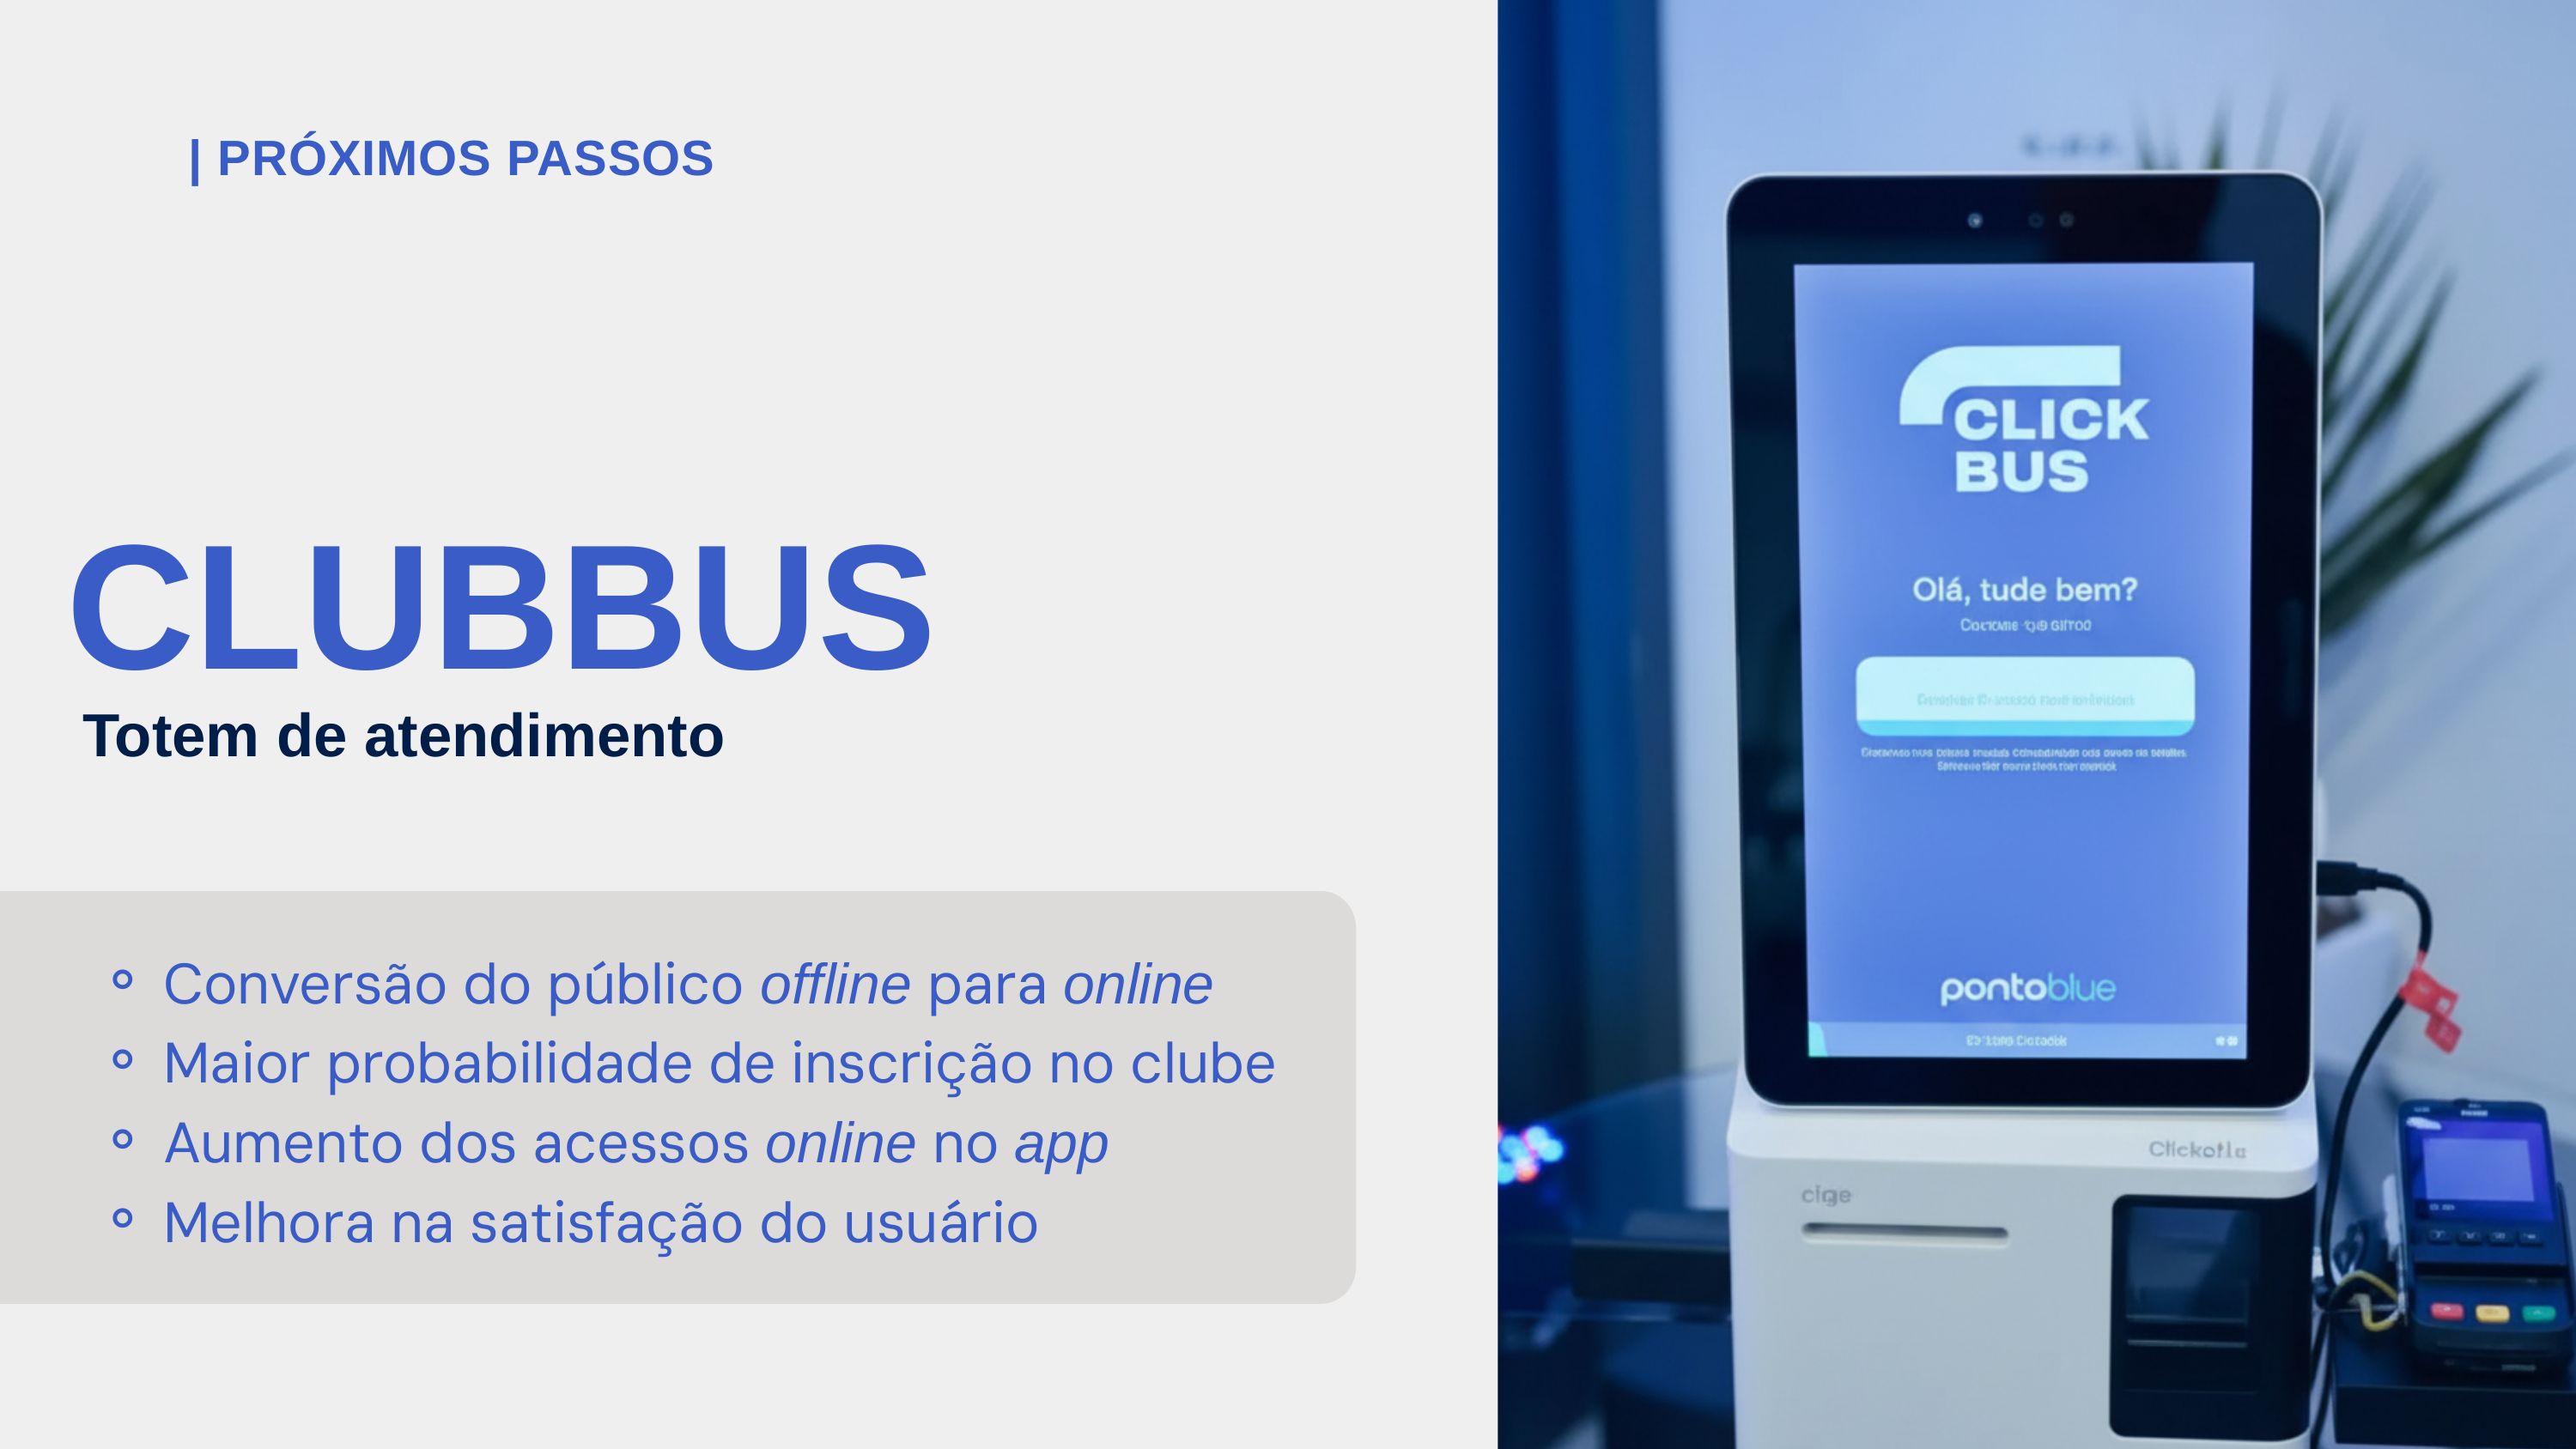

| PRÓXIMOS PASSOS

CLUBBUS
Totem de atendimento
Conversão do público offline para online
Maior probabilidade de inscrição no clube
Aumento dos acessos online no app
Melhora na satisfação do usuário